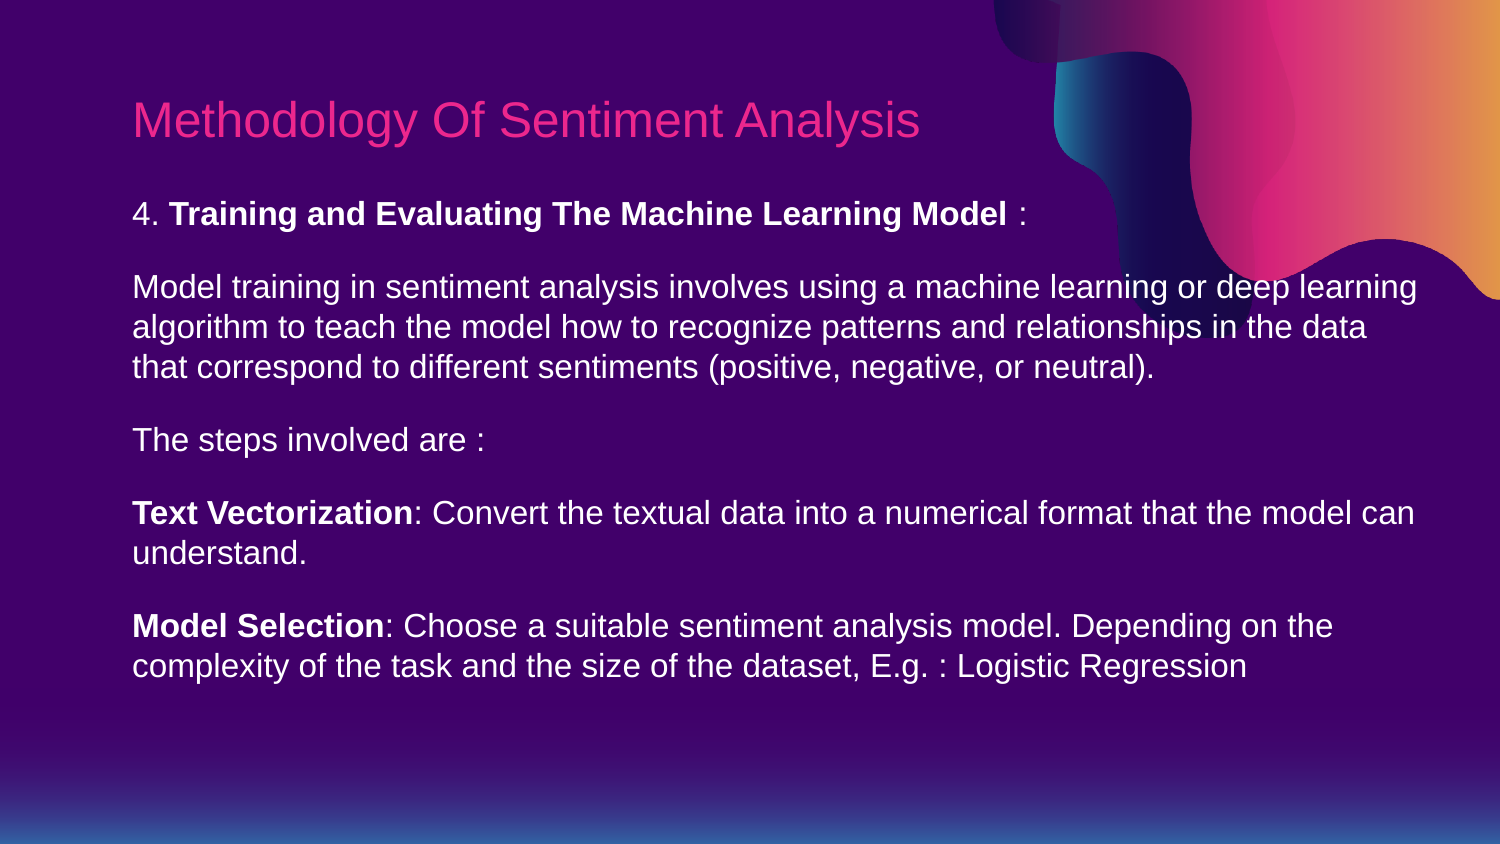

# Methodology Of Sentiment Analysis
4. Training and Evaluating The Machine Learning Model :
Model training in sentiment analysis involves using a machine learning or deep learning algorithm to teach the model how to recognize patterns and relationships in the data that correspond to different sentiments (positive, negative, or neutral).
The steps involved are :
Text Vectorization: Convert the textual data into a numerical format that the model can understand.
Model Selection: Choose a suitable sentiment analysis model. Depending on the complexity of the task and the size of the dataset, E.g. : Logistic Regression